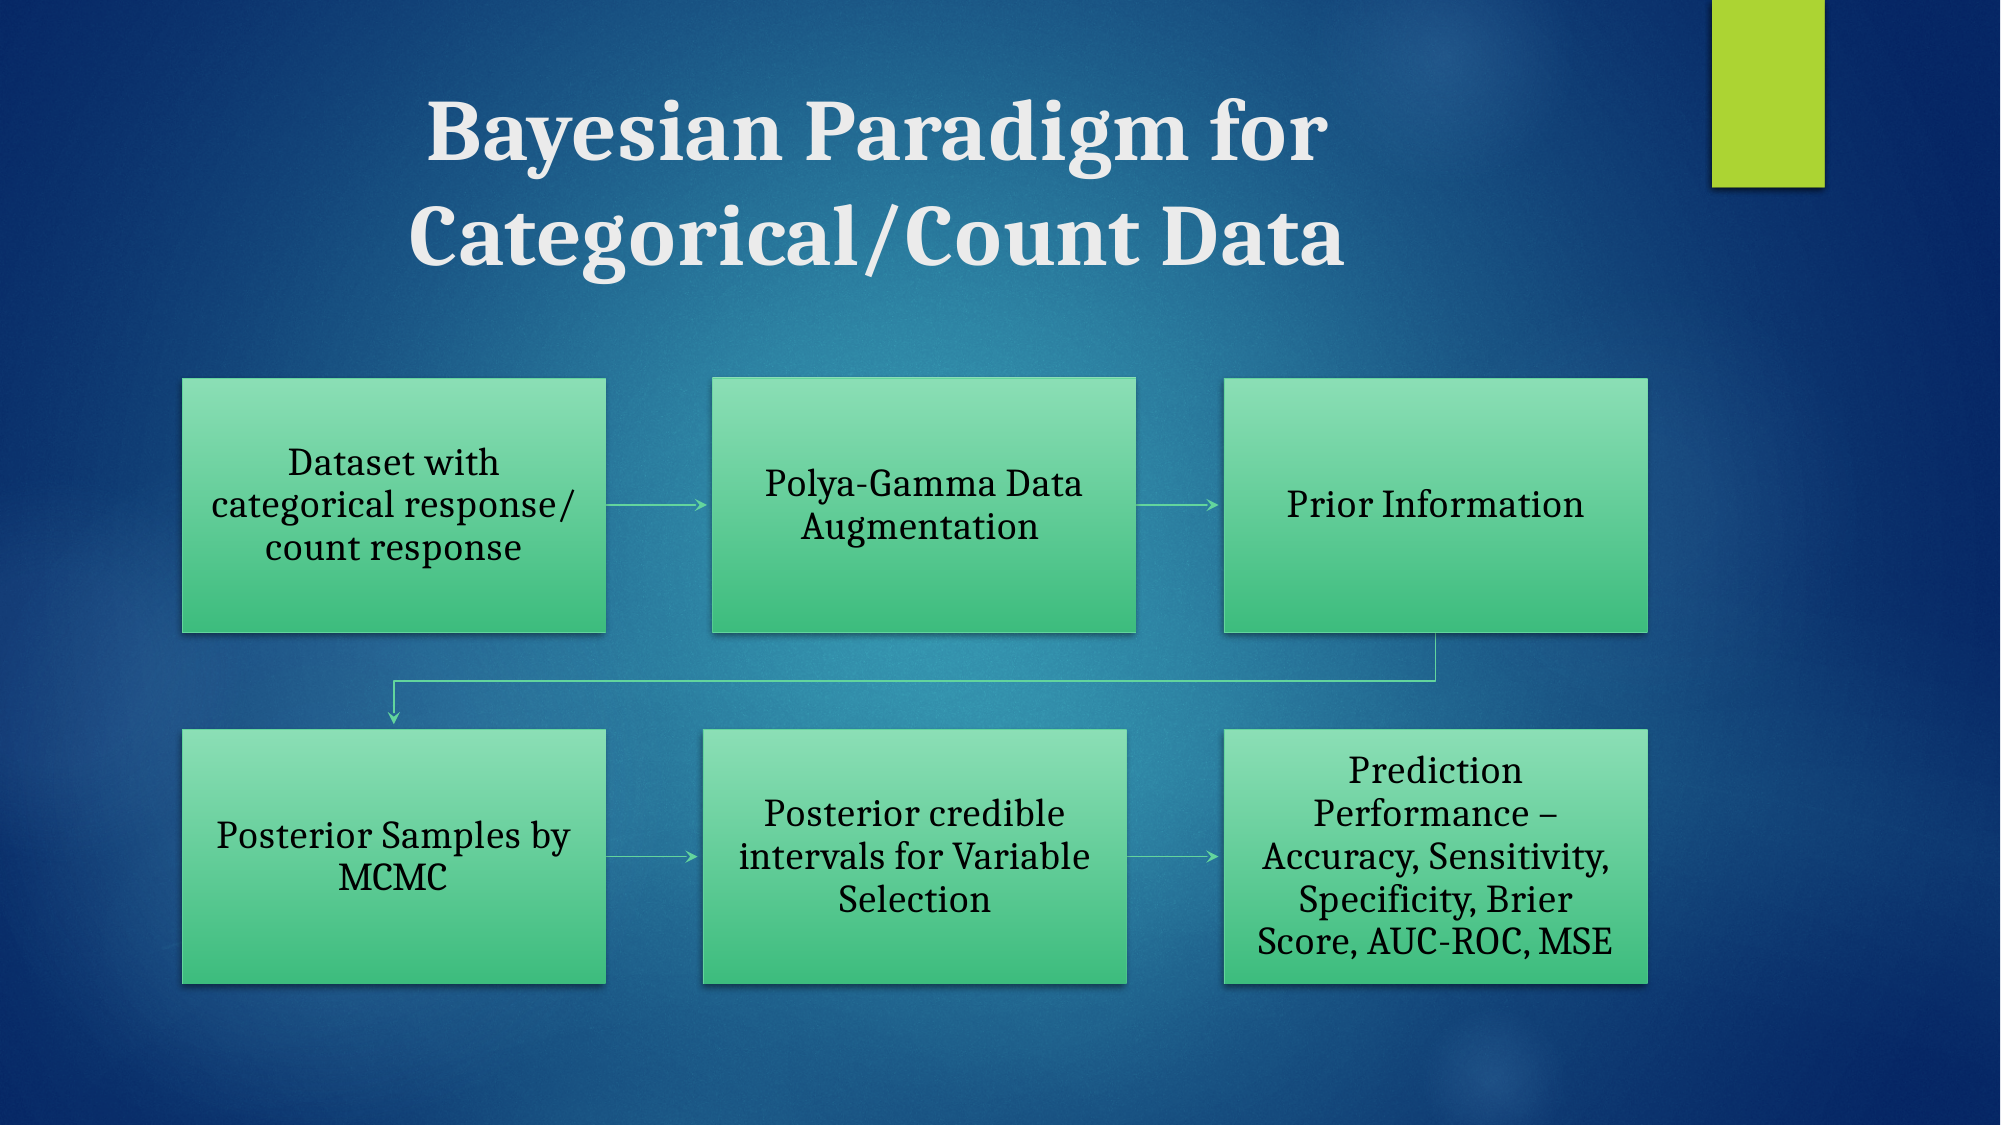

# Bayesian Paradigm for Categorical/Count Data

Polya-Gamma Data Augmentation

Dataset with categorical response/ count response

Prior Information

Posterior Samples by MCMC

Posterior credible intervals for Variable Selection

Prediction Performance – Accuracy, Sensitivity, Specificity, Brier Score, AUC-ROC, MSE